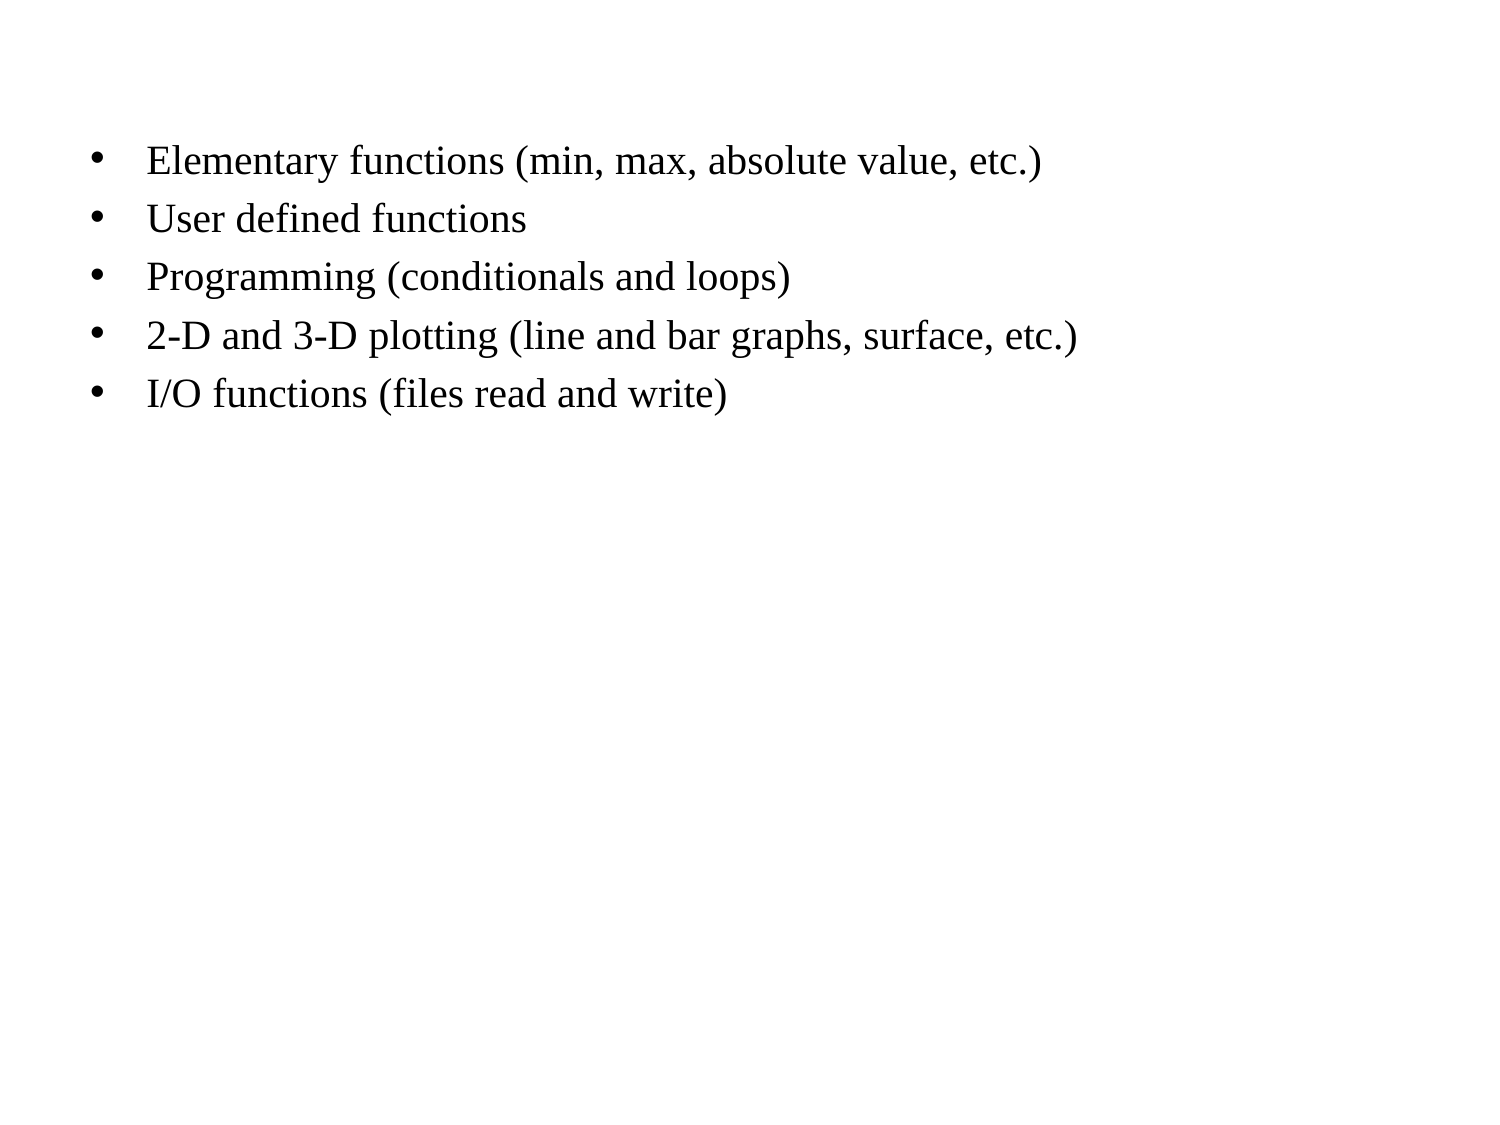

Elementary functions (min, max, absolute value, etc.)
User defined functions
Programming (conditionals and loops)
2-D and 3-D plotting (line and bar graphs, surface, etc.)
I/O functions (files read and write)